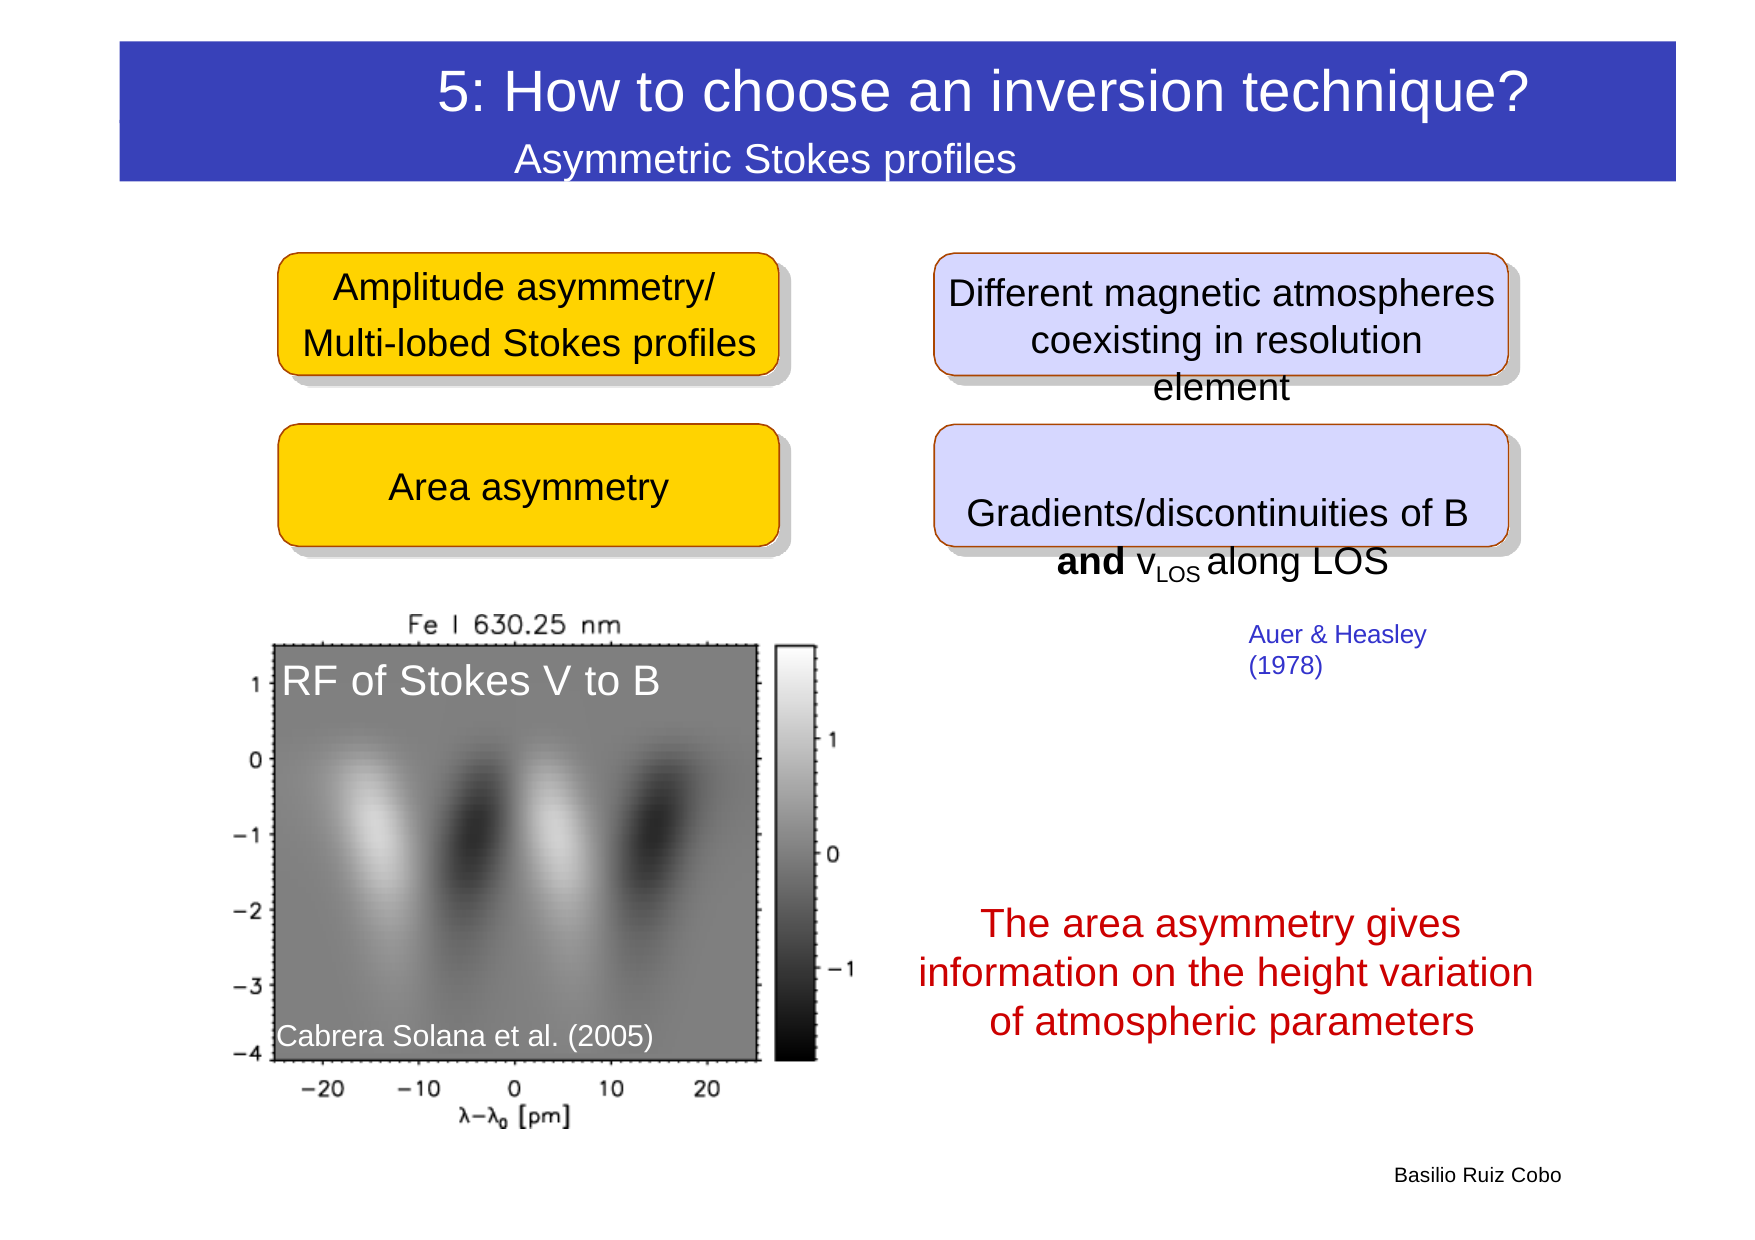

5: How to choose an inversion technique?
              Asymmetric Stokes profiles
Amplitude asymmetry/  Multi-lobed Stokes profiles

Area asymmetry

Different magnetic atmospheres  coexisting in resolution element

Gradients/discontinuities of B
and vLOS along LOS
Auer & Heasley (1978)

RF of Stokes V to B
The area asymmetry gives  information on the height variation  of atmospheric parameters
Cabrera Solana et al. (2005)
Basilio Ruiz Cobo